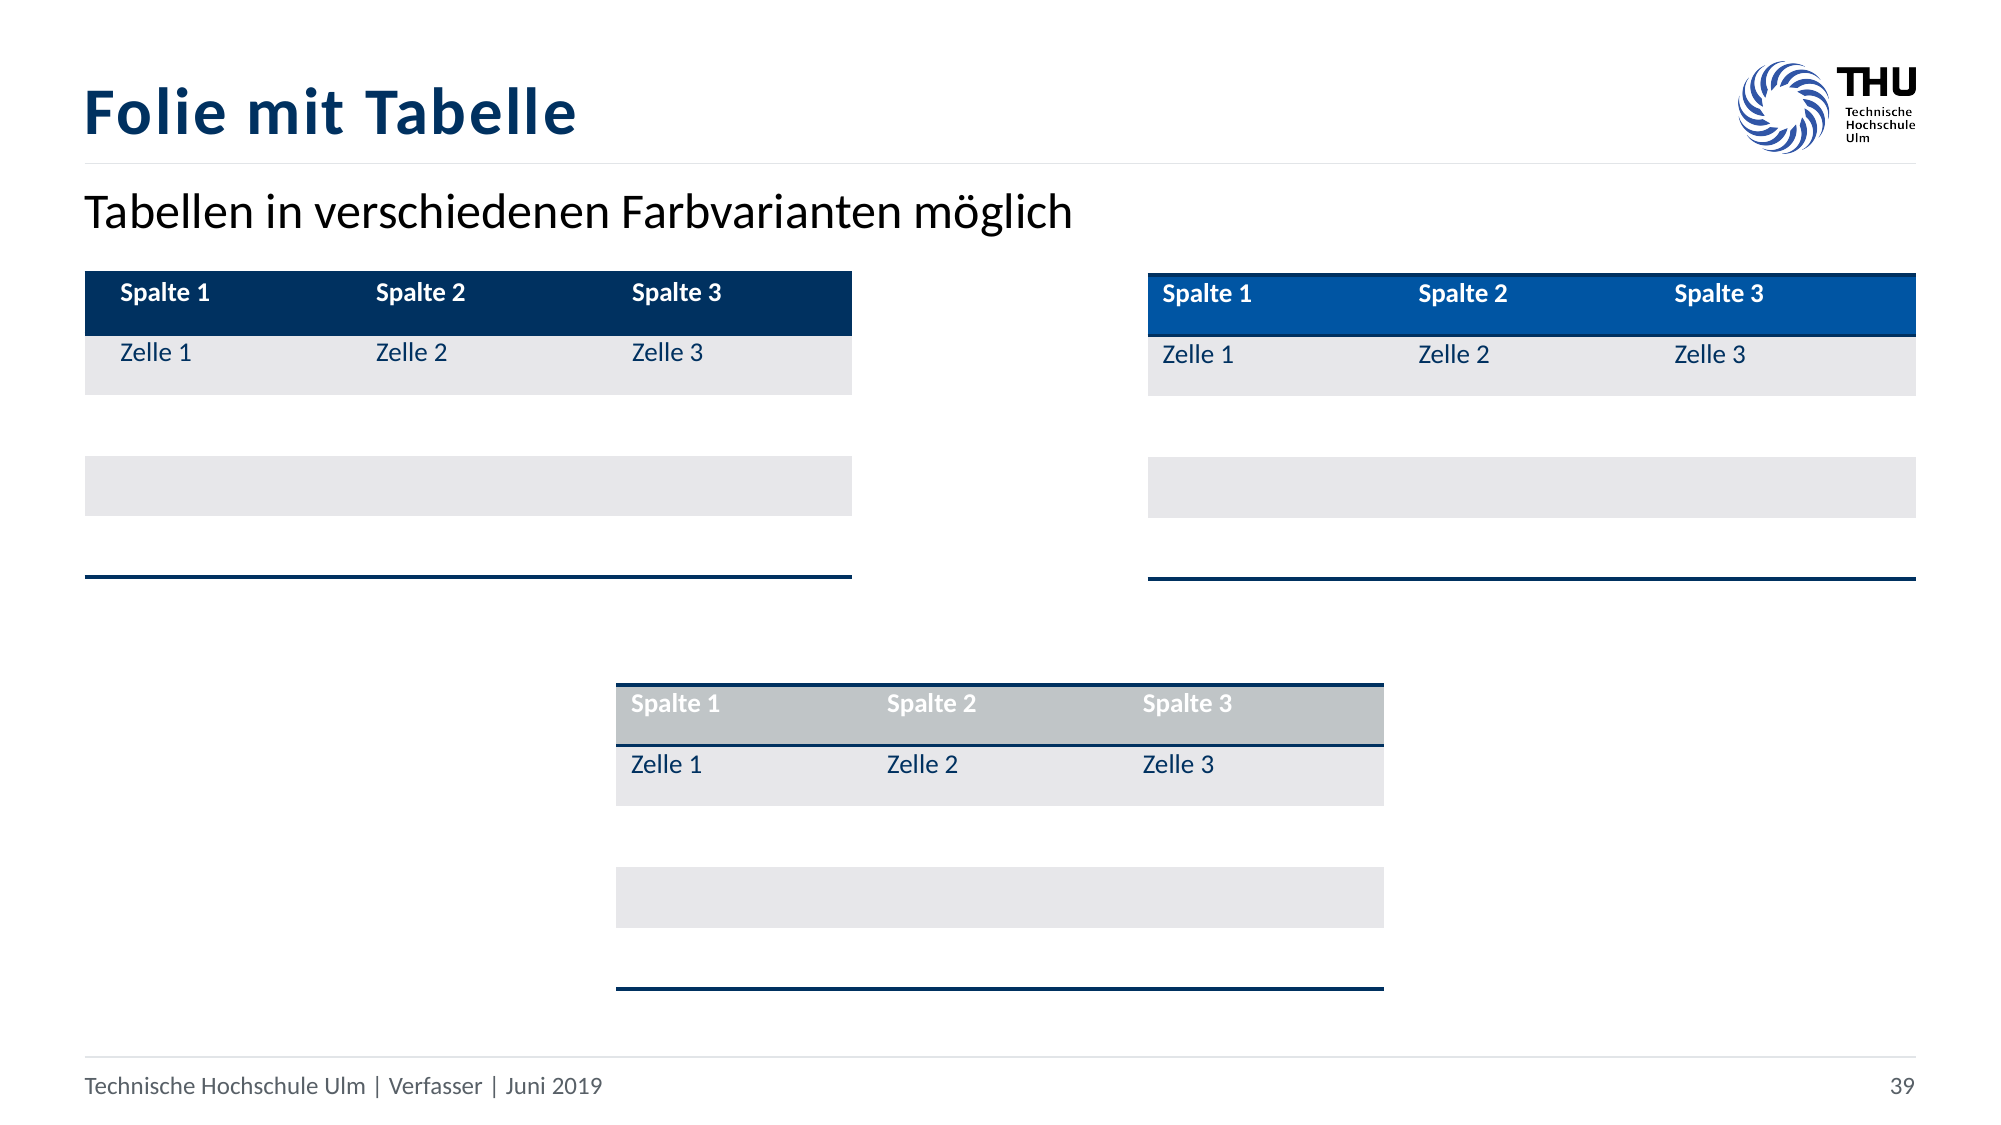

# Folie mit Tabelle
Tabellen in verschiedenen Farbvarianten möglich
| Spalte 1 | Spalte 2 | Spalte 3 |
| --- | --- | --- |
| Zelle 1 | Zelle 2 | Zelle 3 |
|  |  |  |
|  |  |  |
|  |  |  |
| Spalte 1 | Spalte 2 | Spalte 3 |
| --- | --- | --- |
| Zelle 1 | Zelle 2 | Zelle 3 |
|  |  |  |
|  |  |  |
|  |  |  |
| Spalte 1 | Spalte 2 | Spalte 3 |
| --- | --- | --- |
| Zelle 1 | Zelle 2 | Zelle 3 |
|  |  |  |
|  |  |  |
|  |  |  |
Technische Hochschule Ulm | Verfasser | Juni 2019